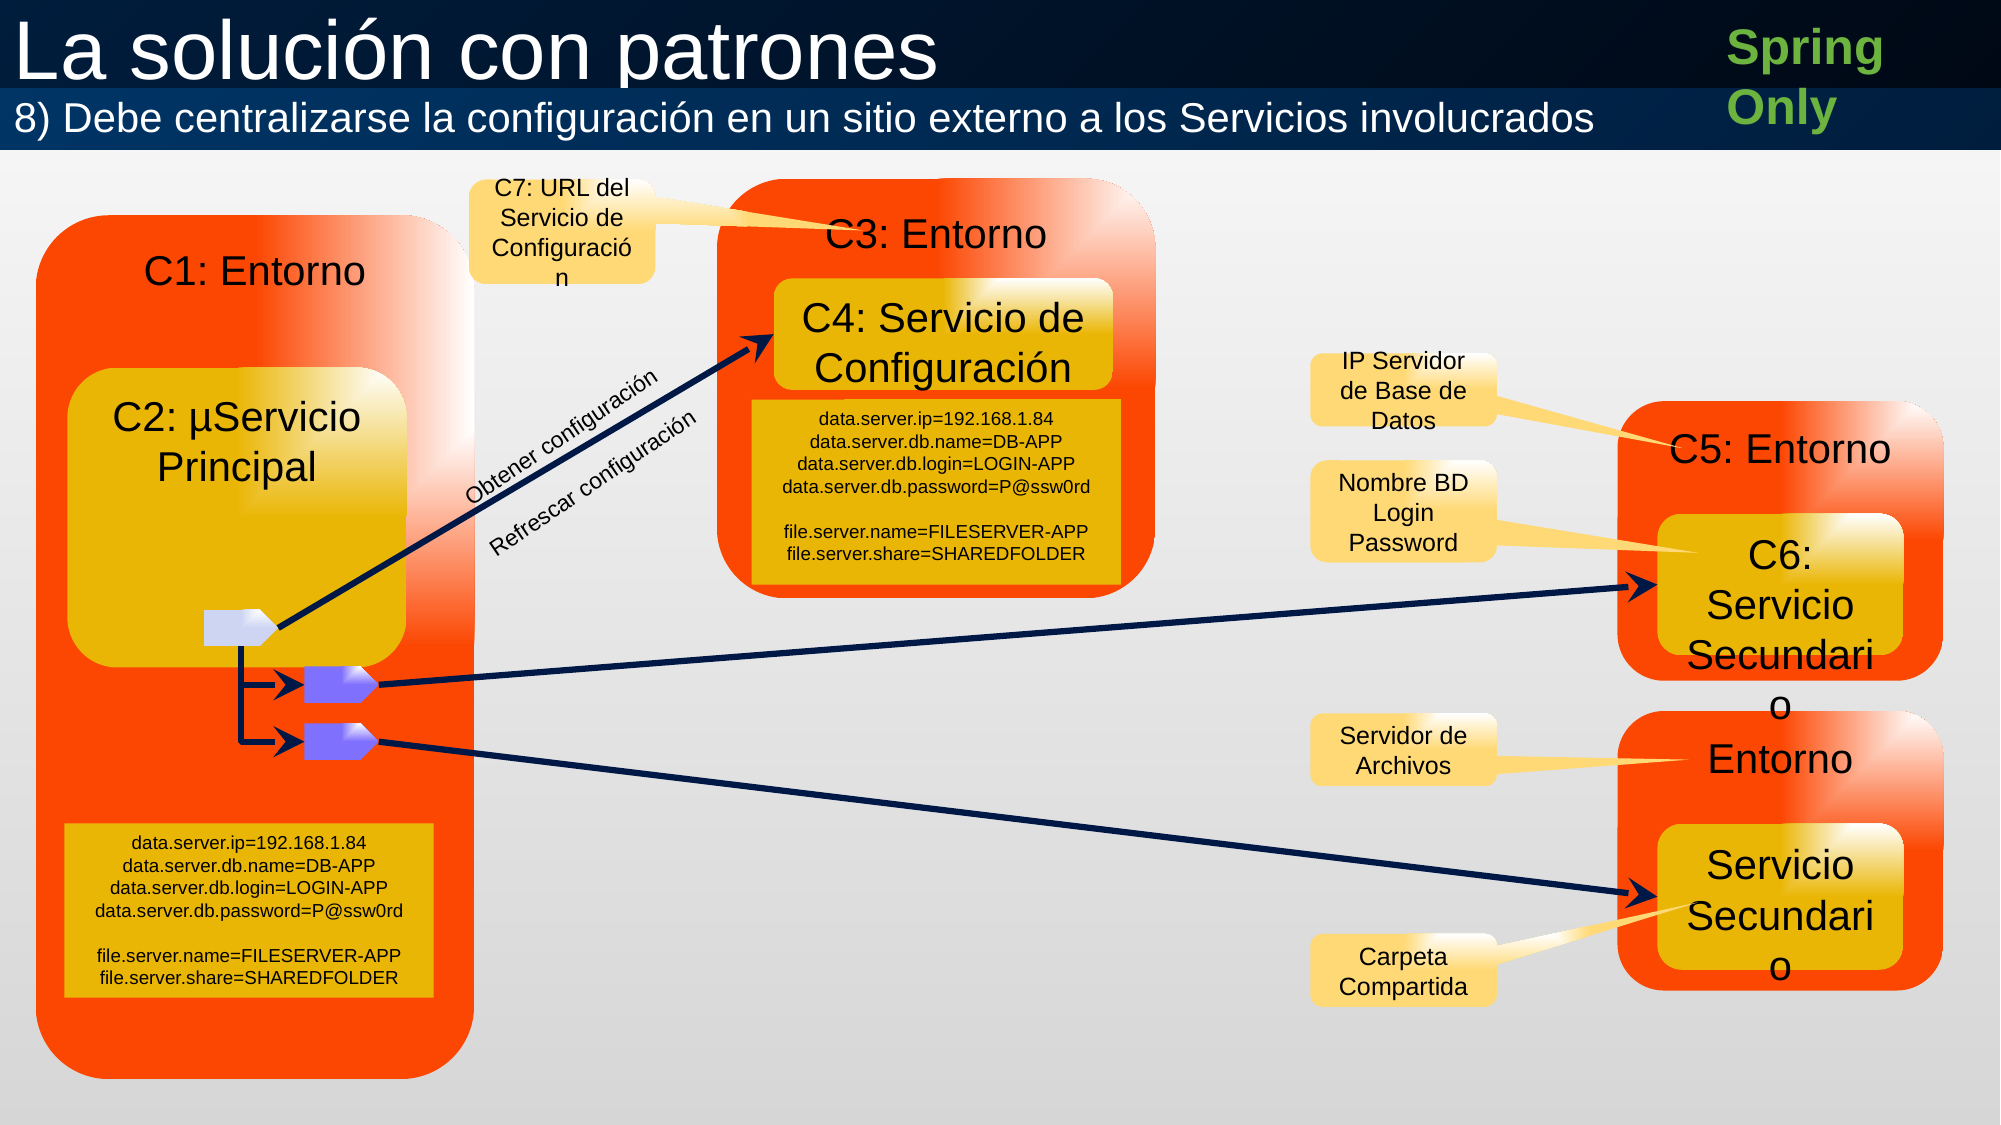

# La solución con patrones
Spring Only
8) Debe centralizarse la configuración en un sitio externo a los Servicios involucrados
C3: Entorno
C7: URL del Servicio de Configuración
C1: Entorno
C4: Servicio de Configuración
IP Servidor de Base de Datos
C2: µServicio
Principal
data.server.ip=192.168.1.84
data.server.db.name=DB-APP
data.server.db.login=LOGIN-APP
data.server.db.password=P@ssw0rd

file.server.name=FILESERVER-APP
file.server.share=SHAREDFOLDER
C5: Entorno
Obtener configuración
Nombre BD
Login
Password
Refrescar configuración
C6: Servicio
Secundario

Entorno
Servidor de Archivos

data.server.ip=192.168.1.84
data.server.db.name=DB-APP
data.server.db.login=LOGIN-APP
data.server.db.password=P@ssw0rd

file.server.name=FILESERVER-APP
file.server.share=SHAREDFOLDER
Servicio
Secundario
Carpeta Compartida